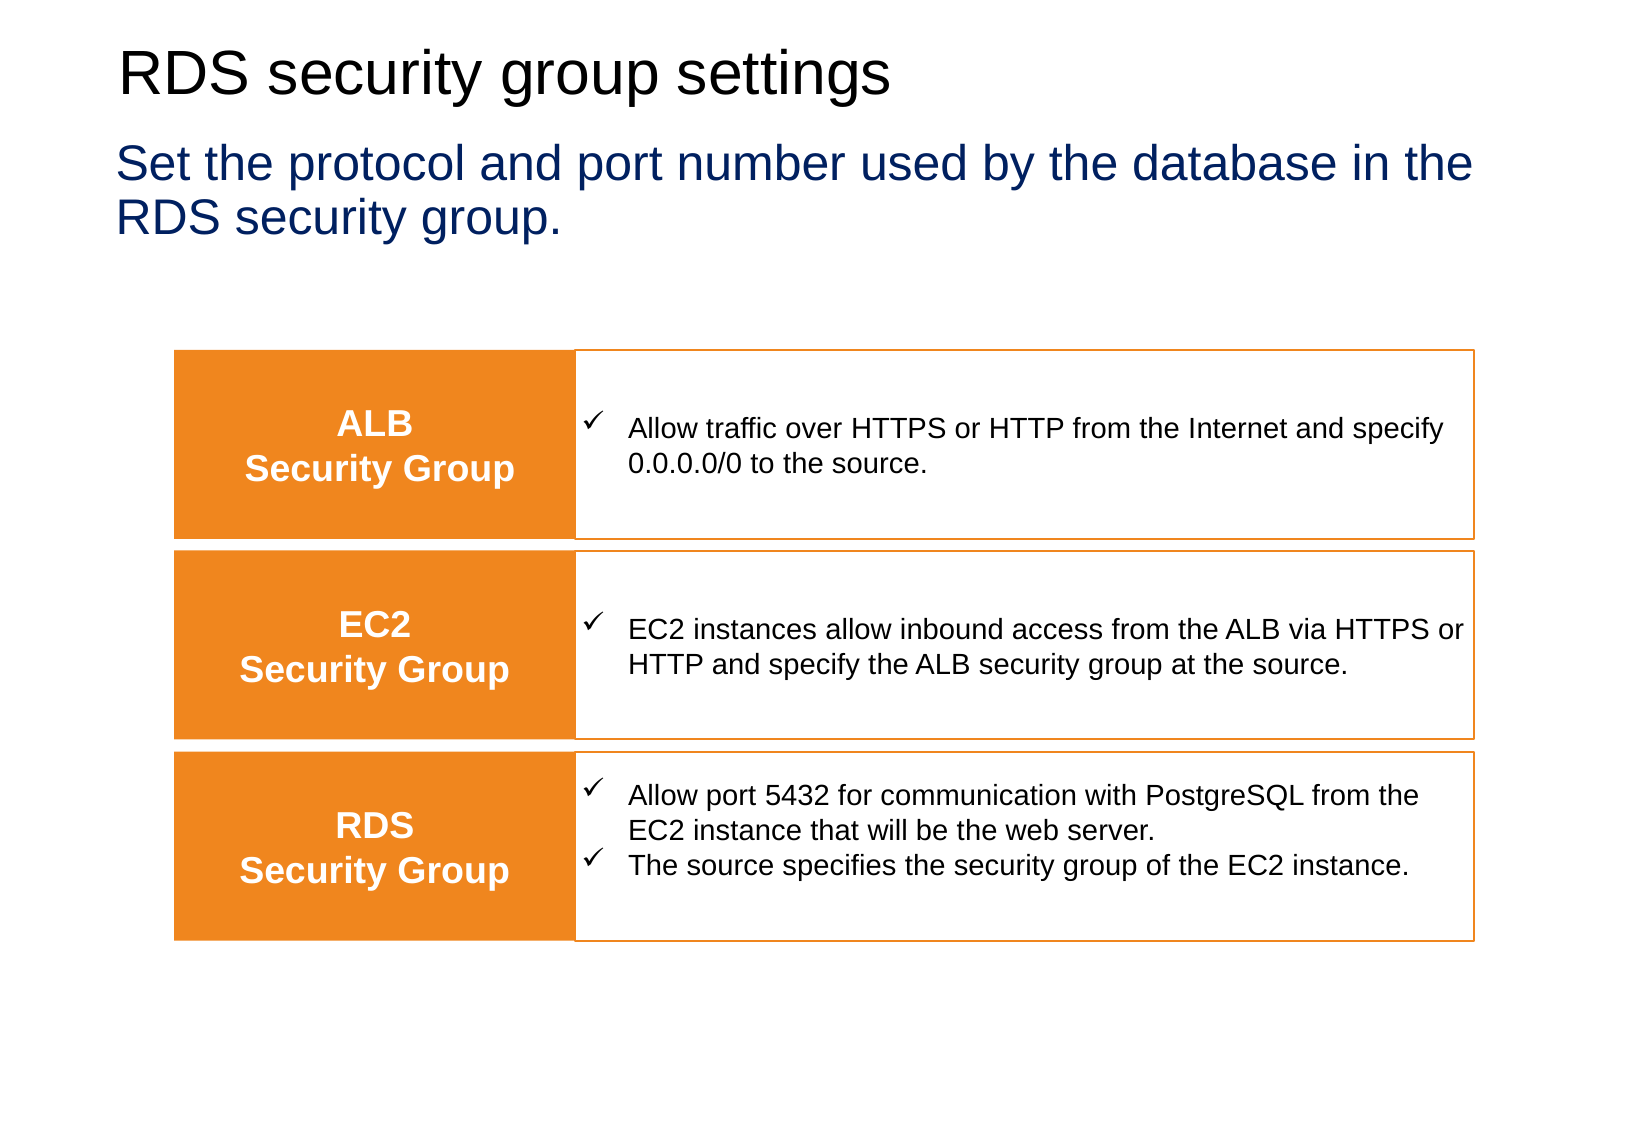

RDS security group settings
Set the protocol and port number used by the database in the RDS security group.
ALB
 Security Group
Allow traffic over HTTPS or HTTP from the Internet and specify 0.0.0.0/0 to the source.
EC2
Security Group
EC2 instances allow inbound access from the ALB via HTTPS or HTTP and specify the ALB security group at the source.
RDS
Security Group
Allow port 5432 for communication with PostgreSQL from the EC2 instance that will be the web server.
The source specifies the security group of the EC2 instance.